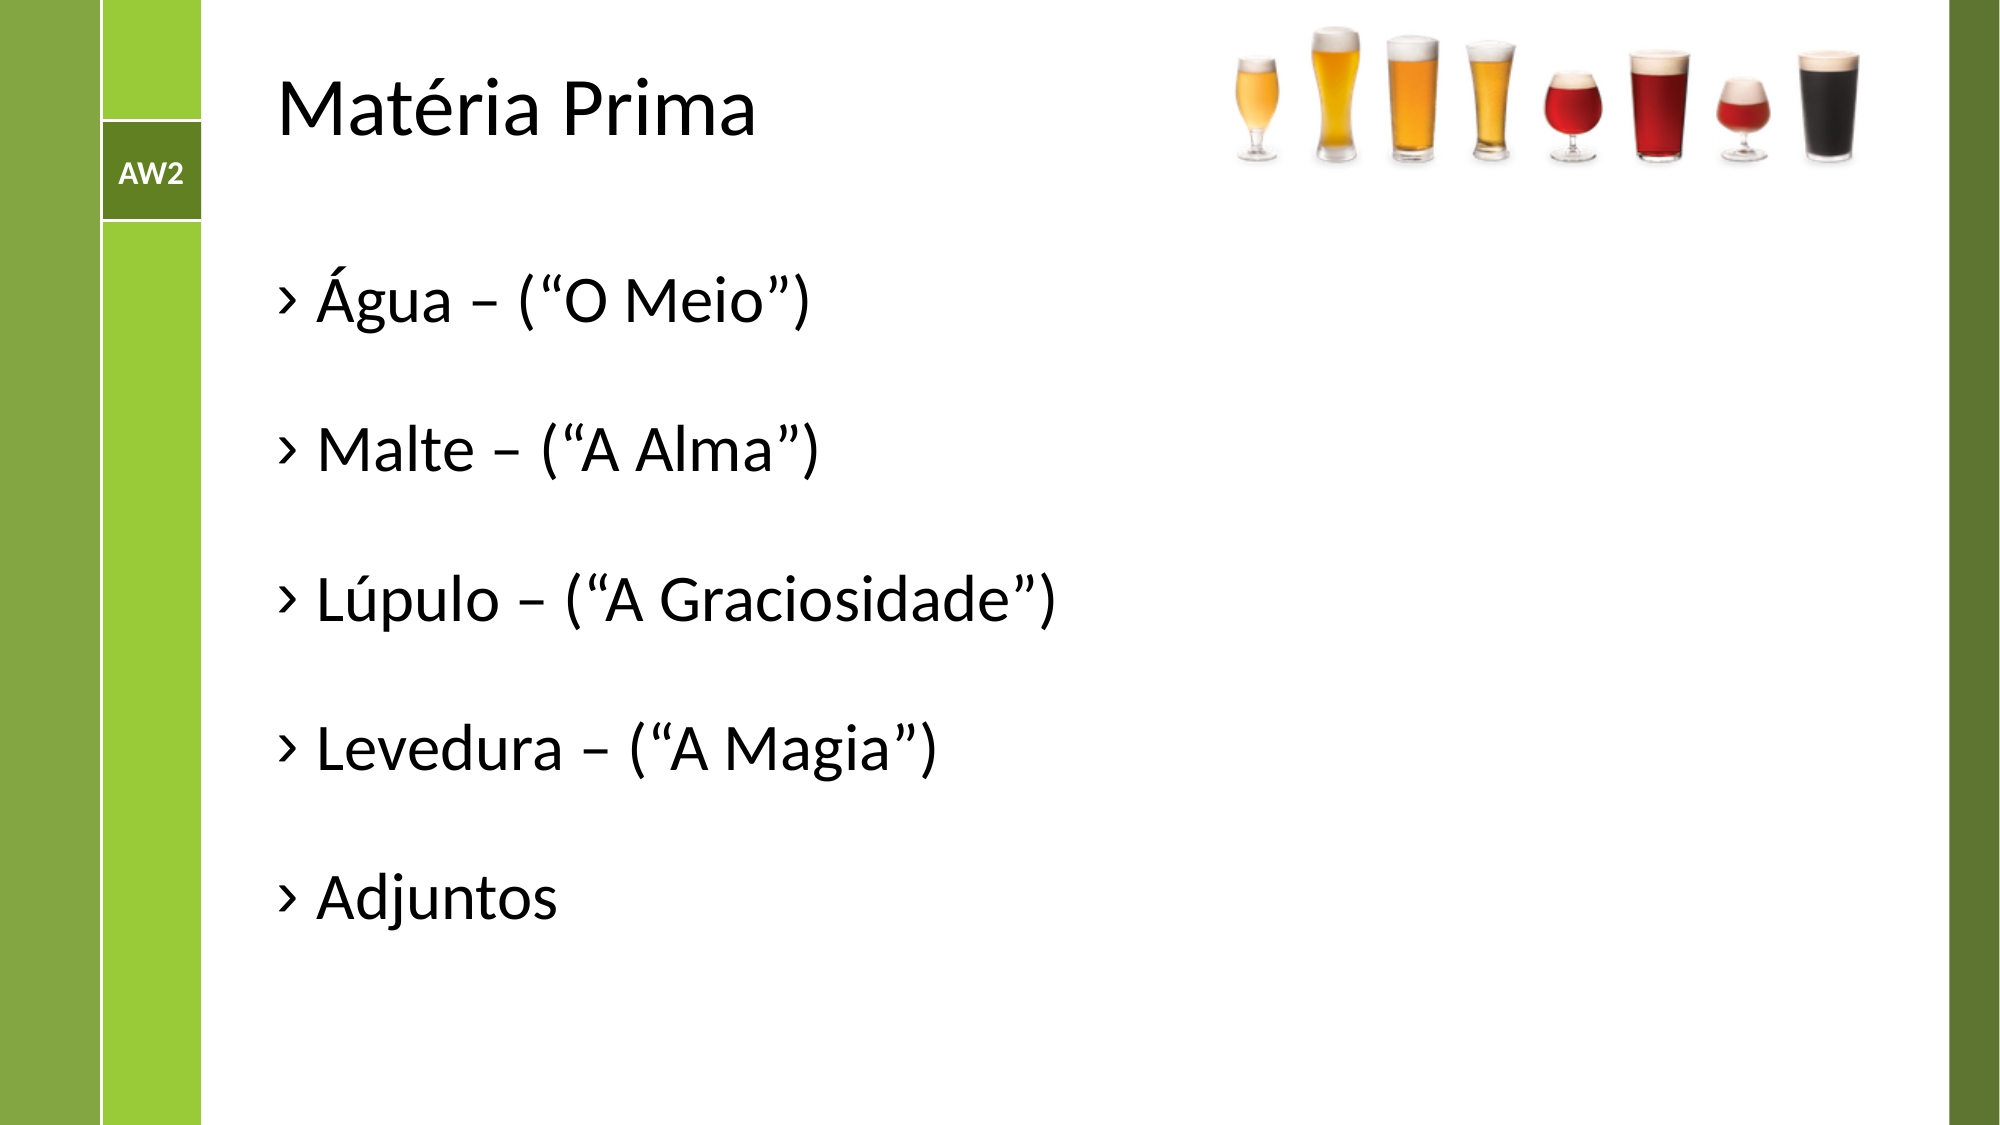

# Matéria Prima
Água – (“O Meio”)
Malte – (“A Alma”)
Lúpulo – (“A Graciosidade”)
Levedura – (“A Magia”)
Adjuntos